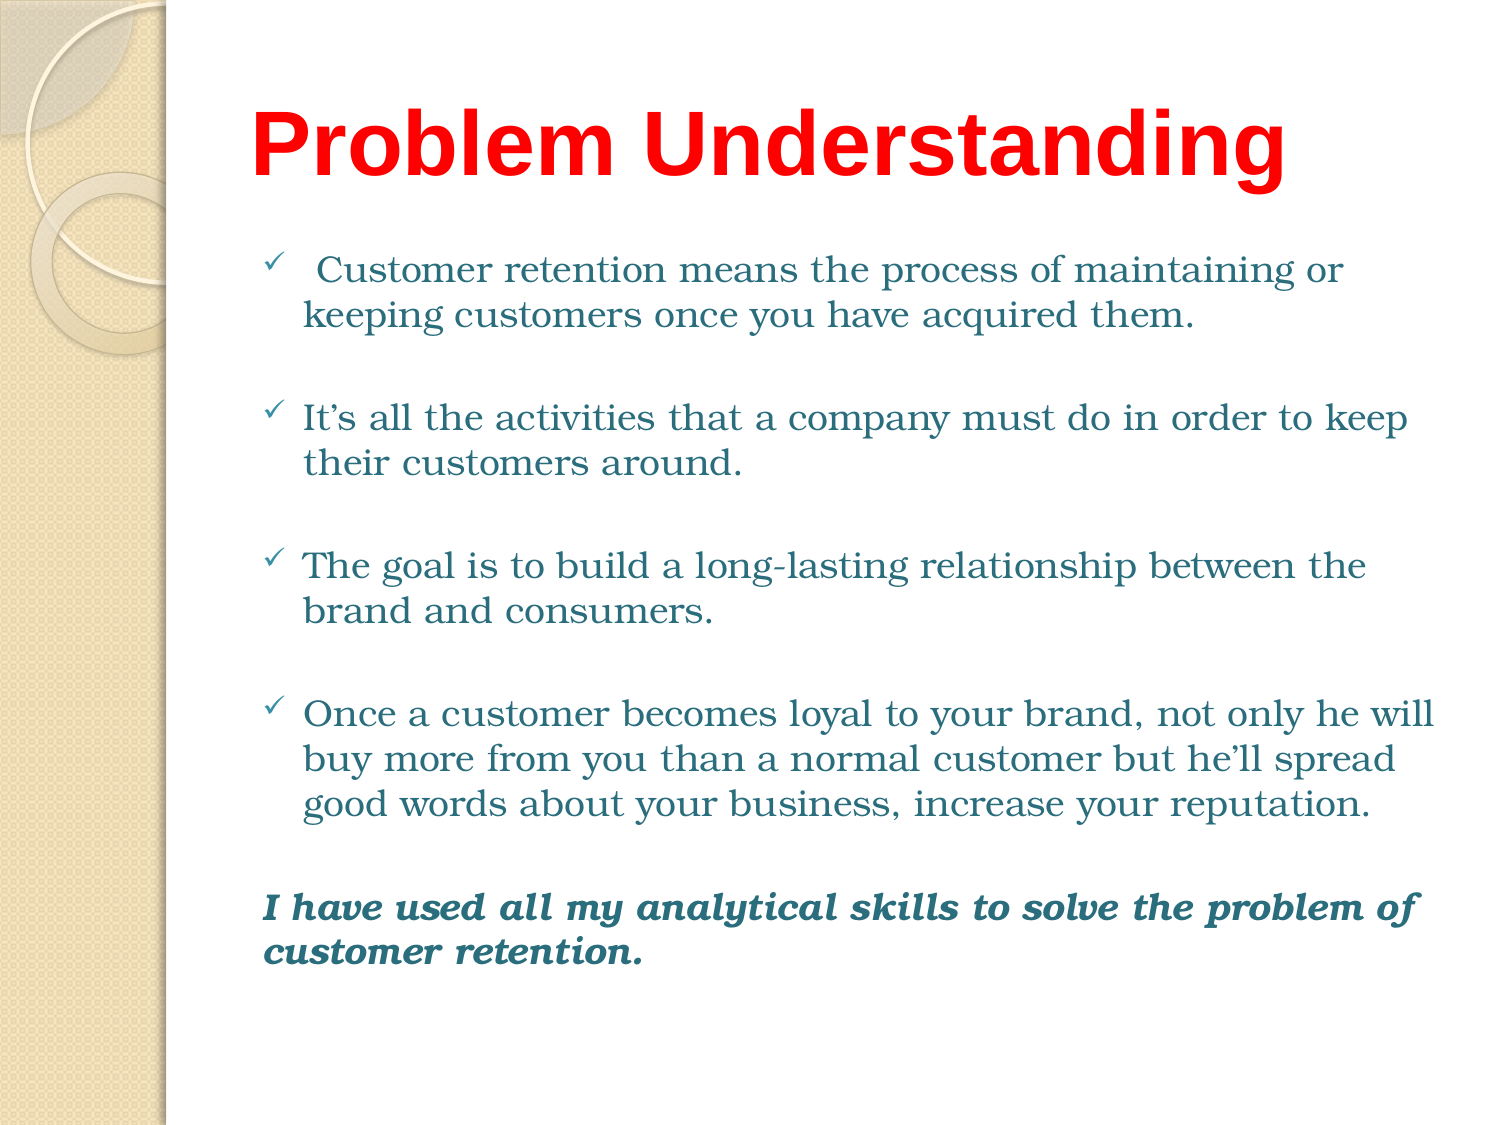

# Problem Understanding
 Customer retention means the process of maintaining or keeping customers once you have acquired them.

It’s all the activities that a company must do in order to keep their customers around.

The goal is to build a long-lasting relationship between the brand and consumers.

Once a customer becomes loyal to your brand, not only he will buy more from you than a normal customer but he’ll spread good words about your business, increase your reputation.

I have used all my analytical skills to solve the problem of customer retention.